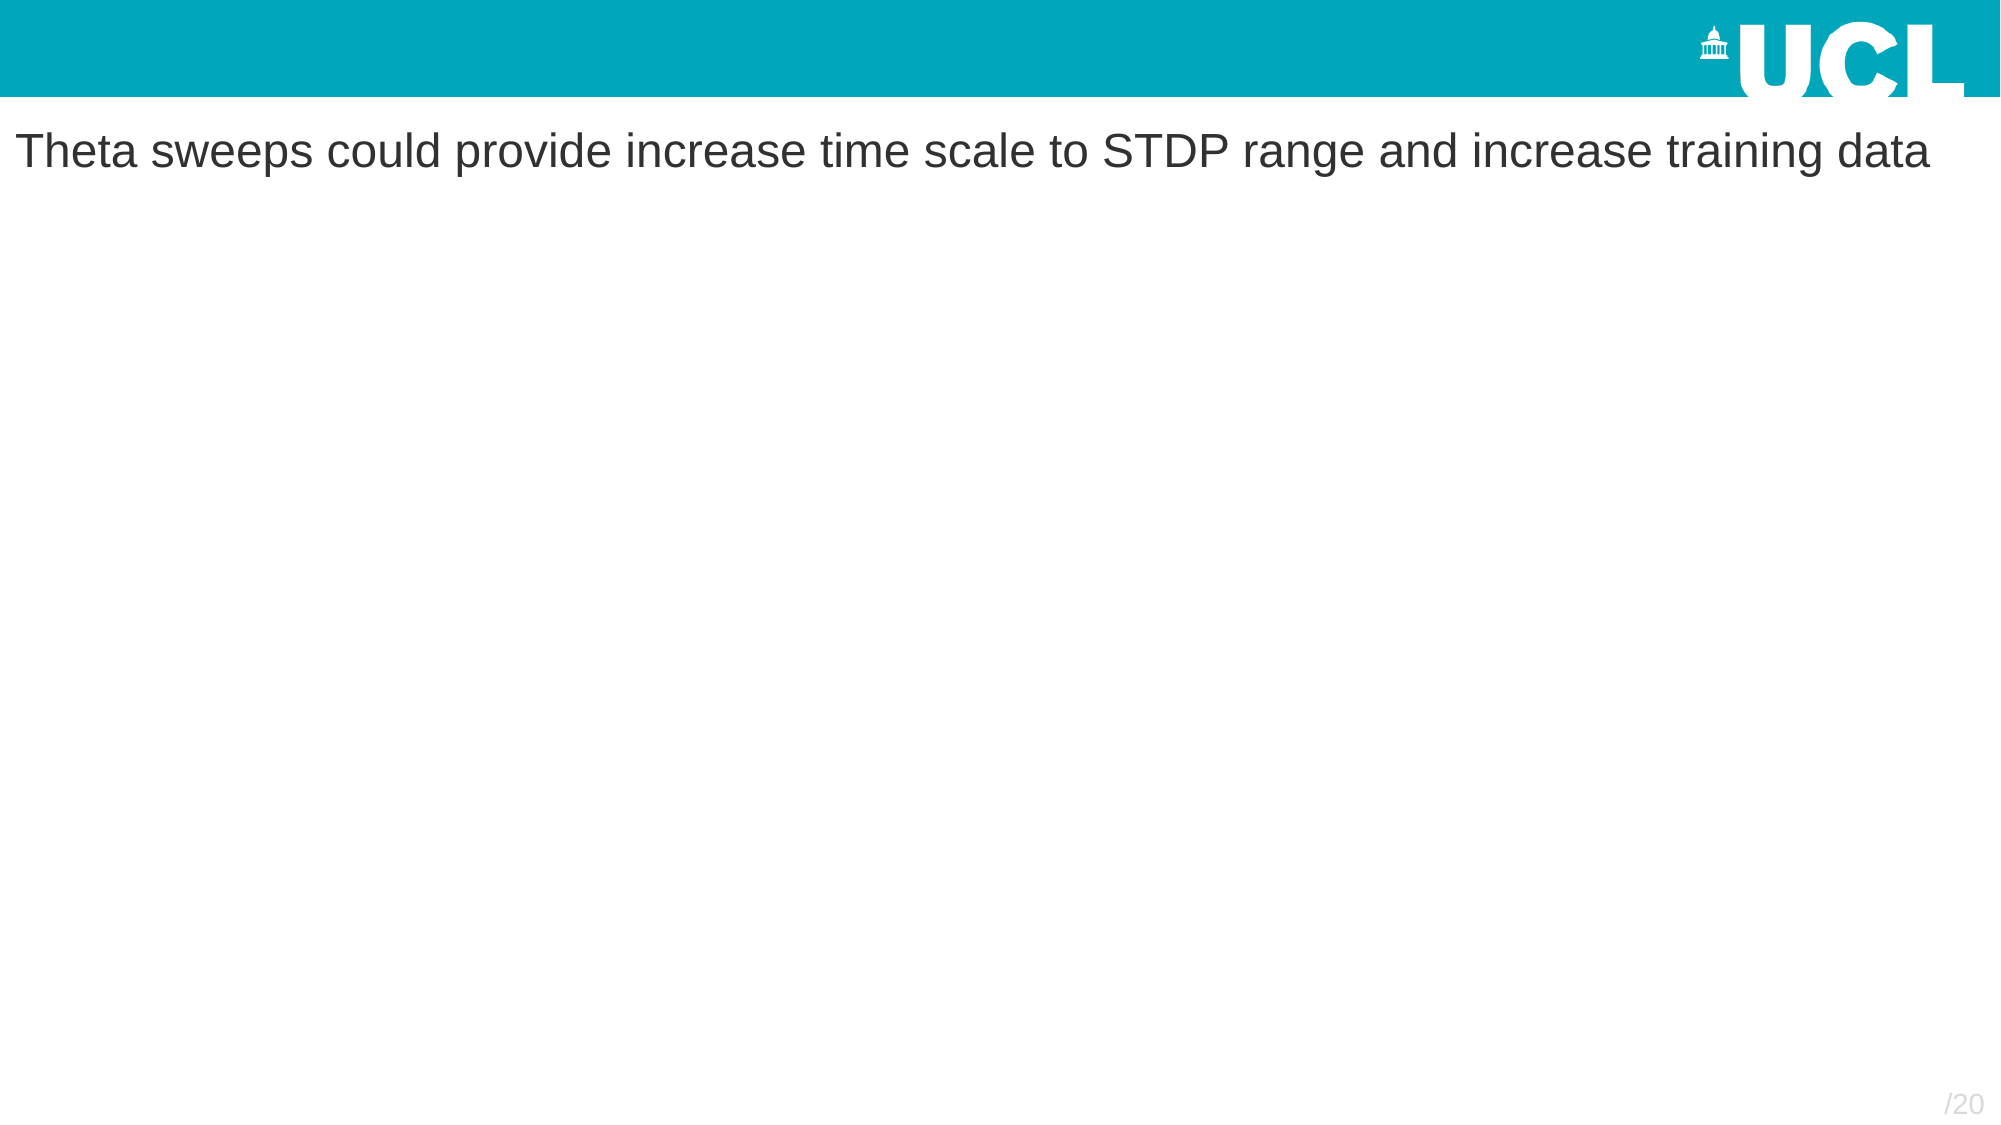

# Theta sweeps could provide increase time scale to STDP range and increase training data